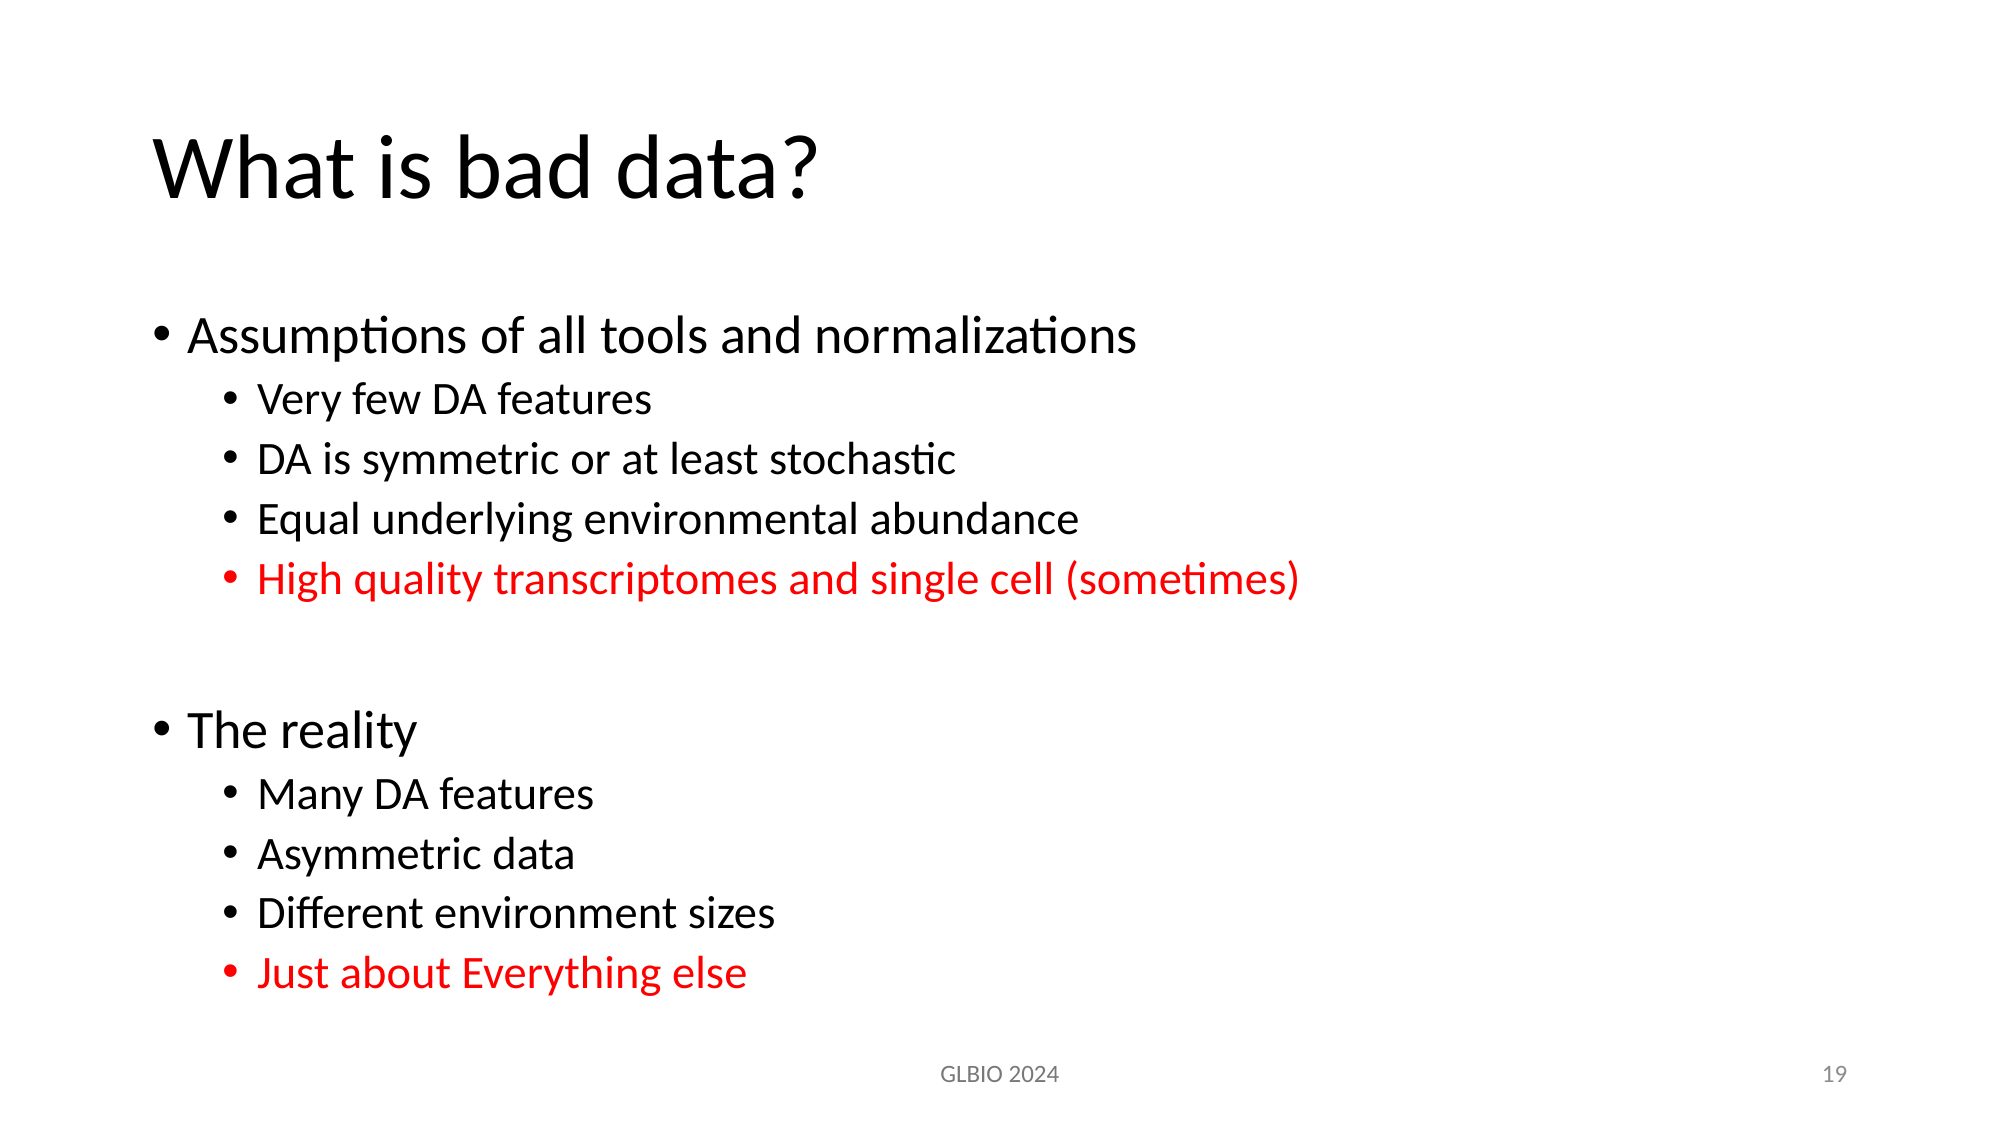

# What is bad data?
Assumptions of all tools and normalizations
Very few DA features
DA is symmetric or at least stochastic
Equal underlying environmental abundance
High quality transcriptomes and single cell (sometimes)

The reality
Many DA features
Asymmetric data
Different environment sizes
Just about Everything else

GLBIO 2024
19